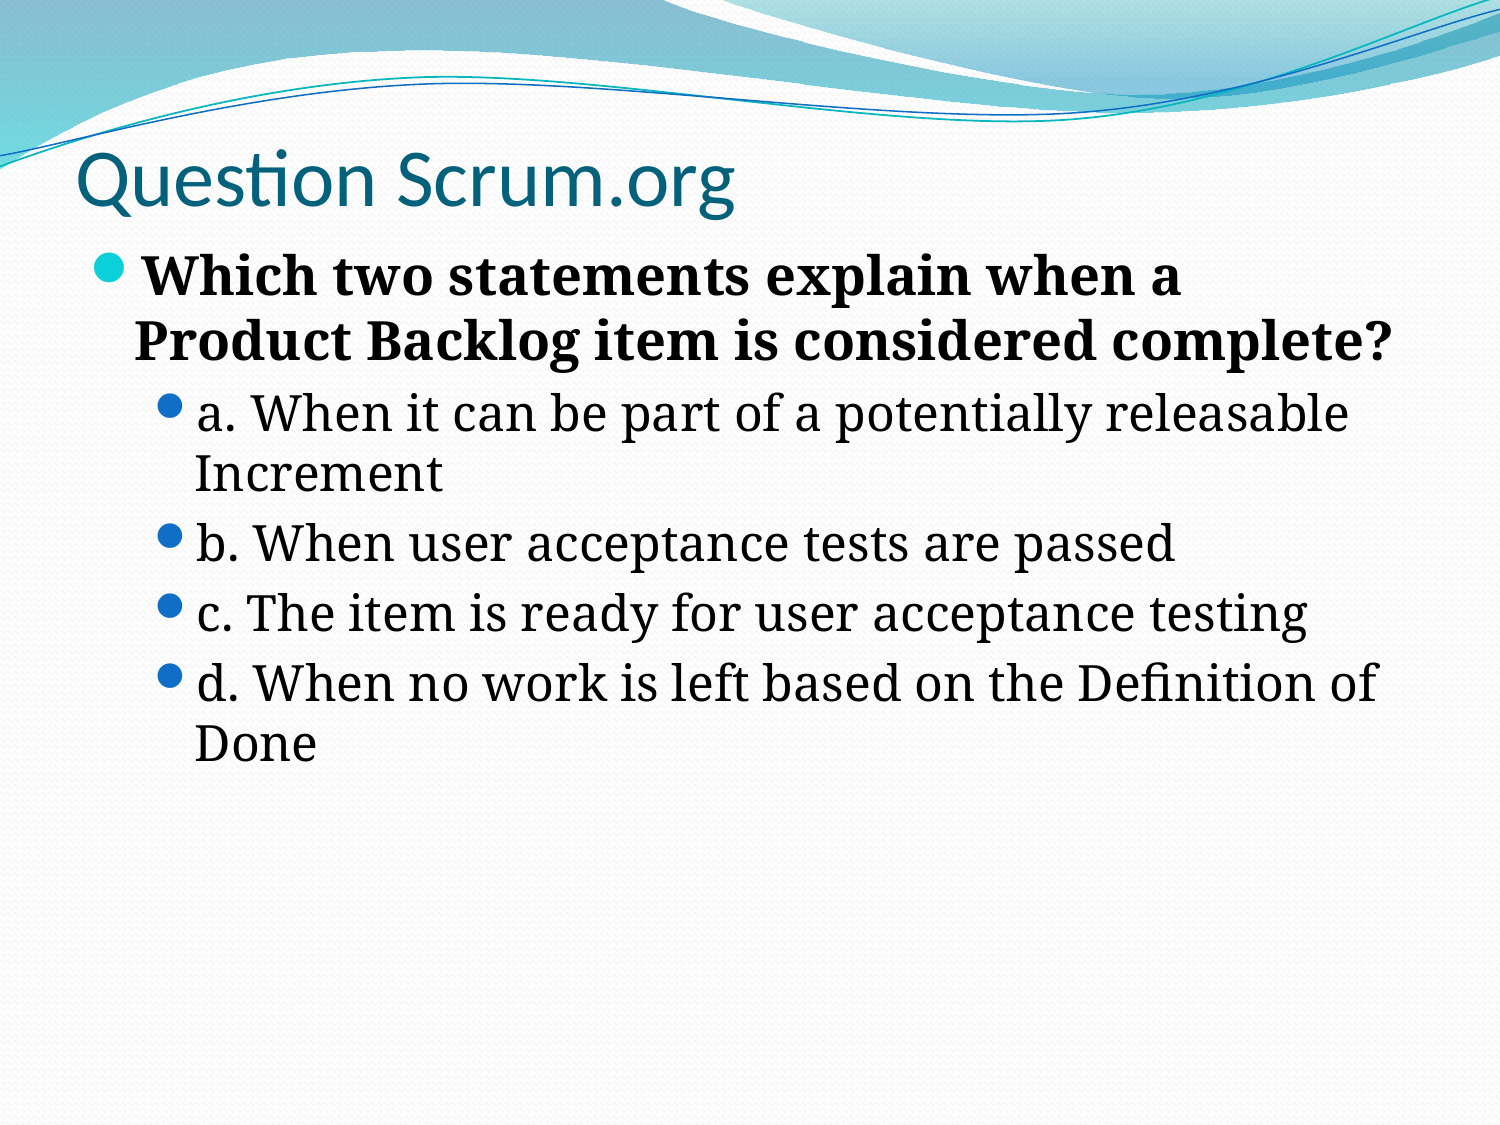

# Question Scrum.org
Which two statements explain when a Product Backlog item is considered complete?
a. When it can be part of a potentially releasable Increment
b. When user acceptance tests are passed
c. The item is ready for user acceptance testing
d. When no work is left based on the Definition of Done